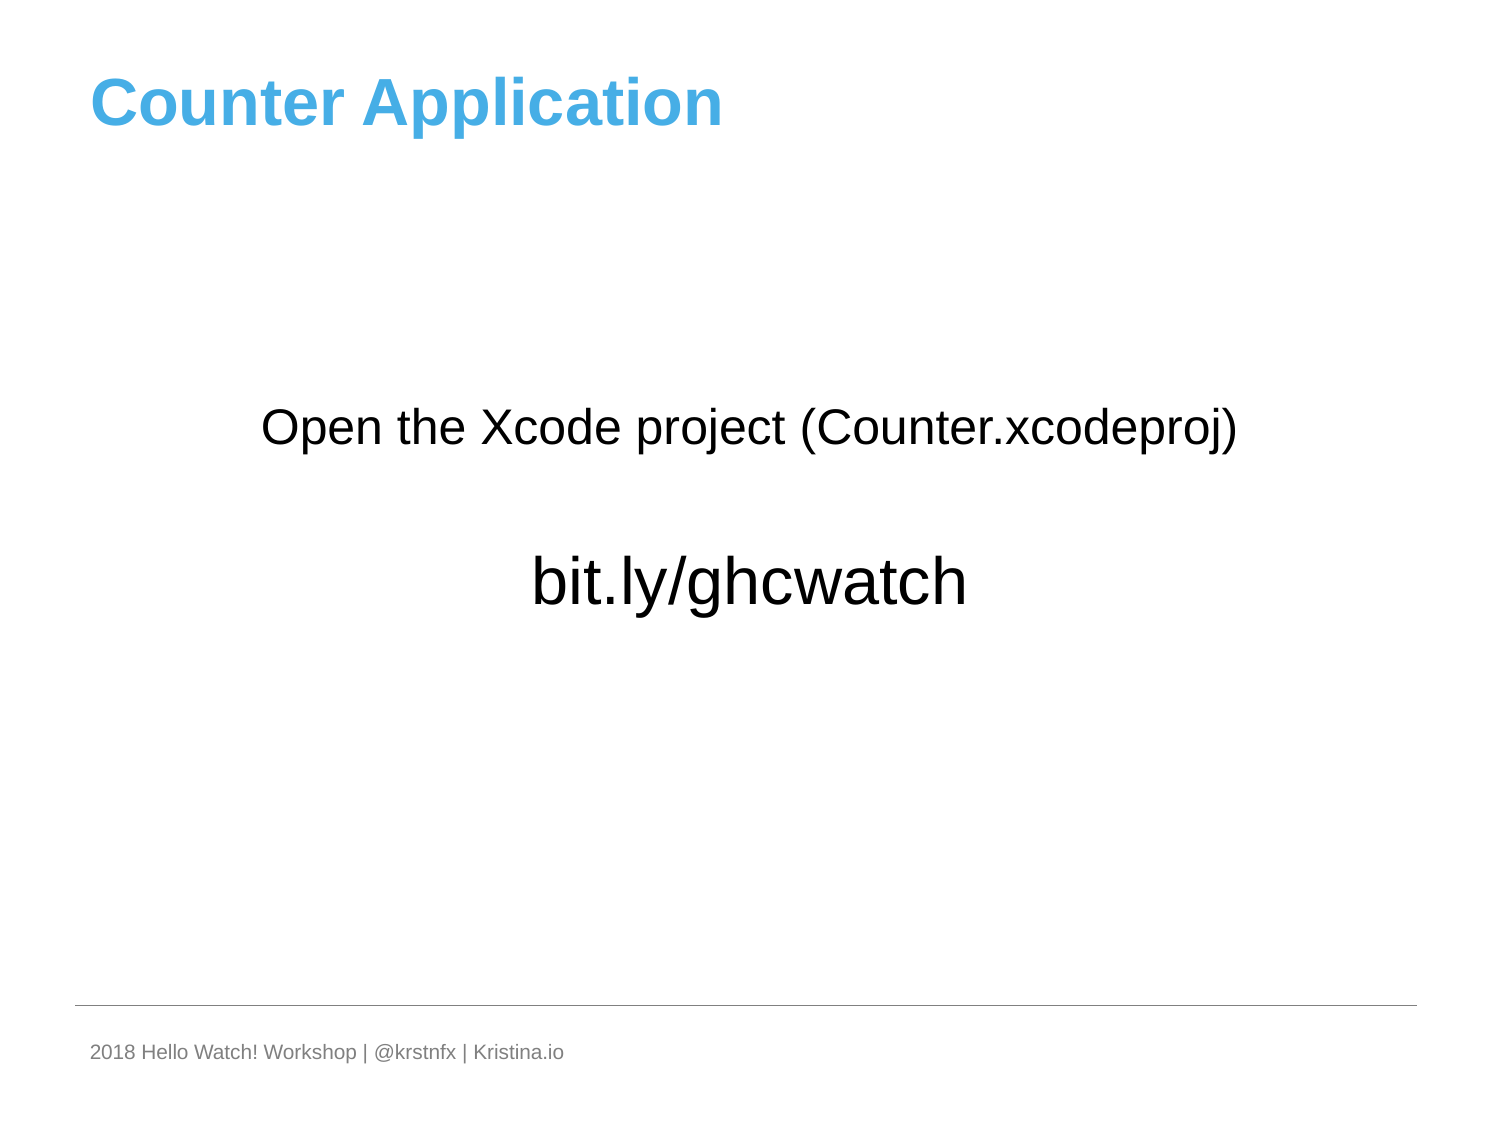

# Counter Application
Open the Xcode project (Counter.xcodeproj)

bit.ly/ghcwatch